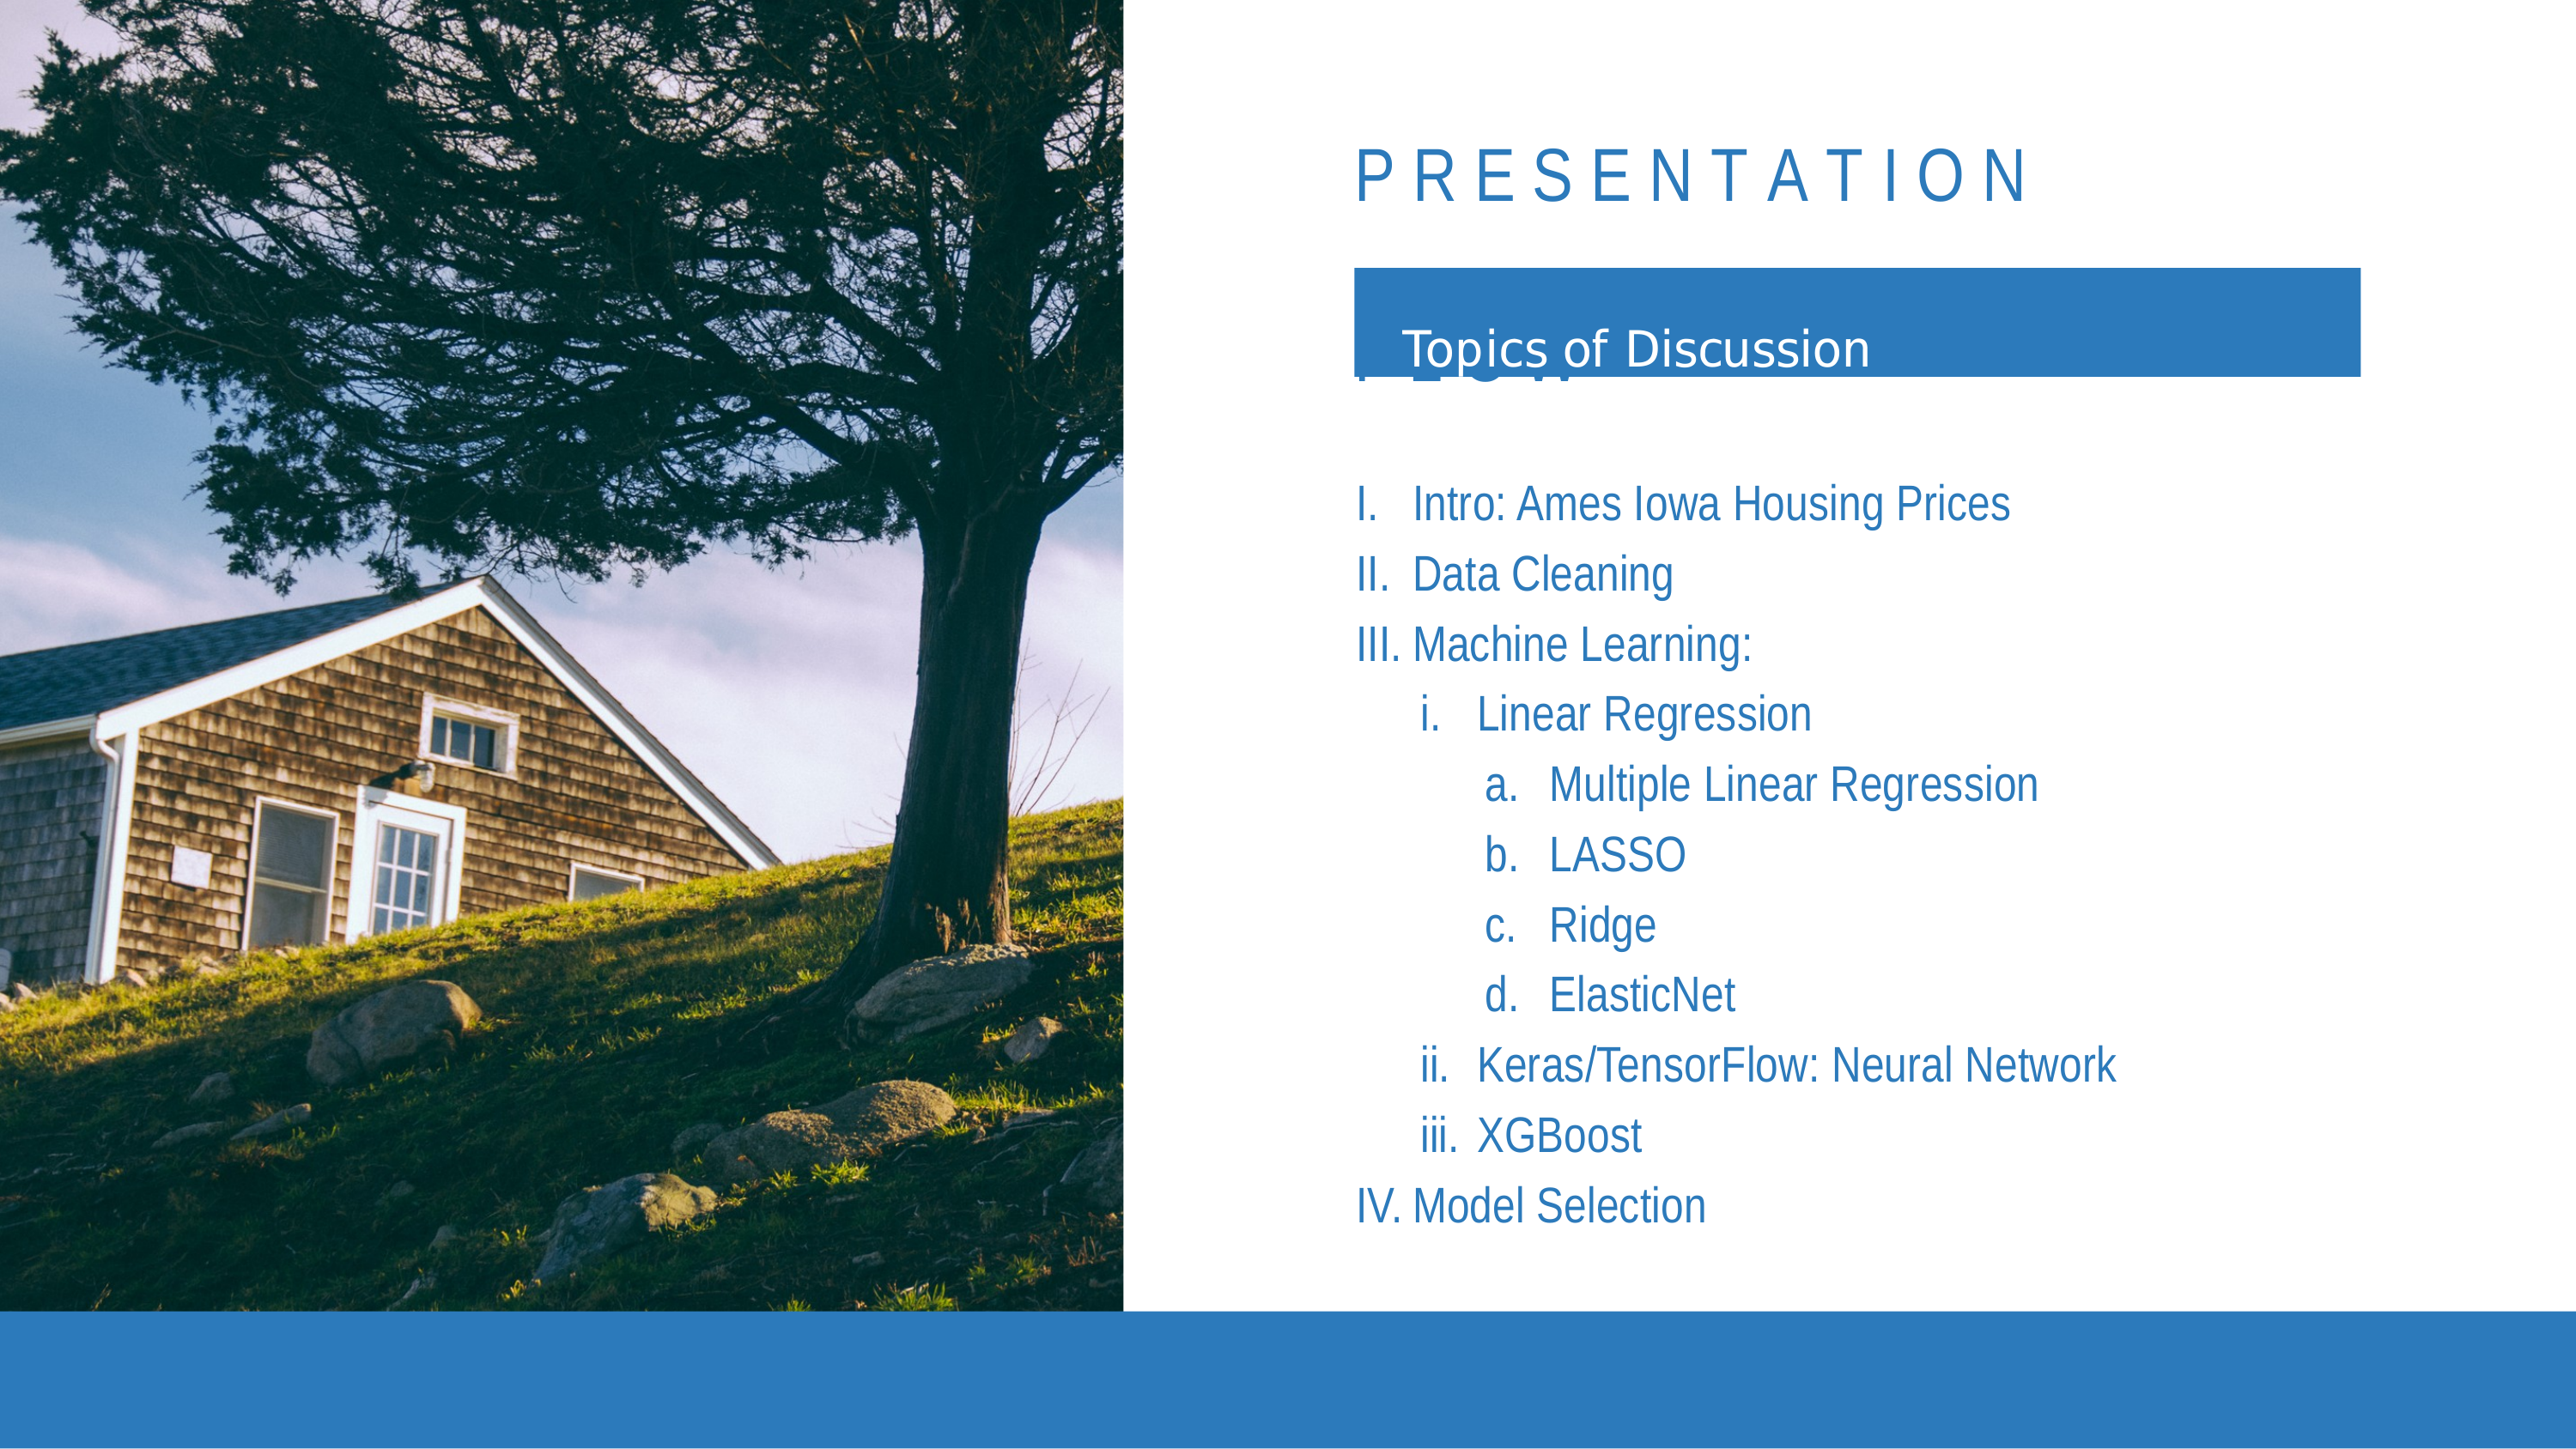

# P R E S E N T A T I O N	F L O W
Topics of Discussion
Intro: Ames Iowa Housing Prices
Data Cleaning
Machine Learning:
Linear Regression
Multiple Linear Regression
LASSO
Ridge
ElasticNet
Keras/TensorFlow: Neural Network
XGBoost
Model Selection